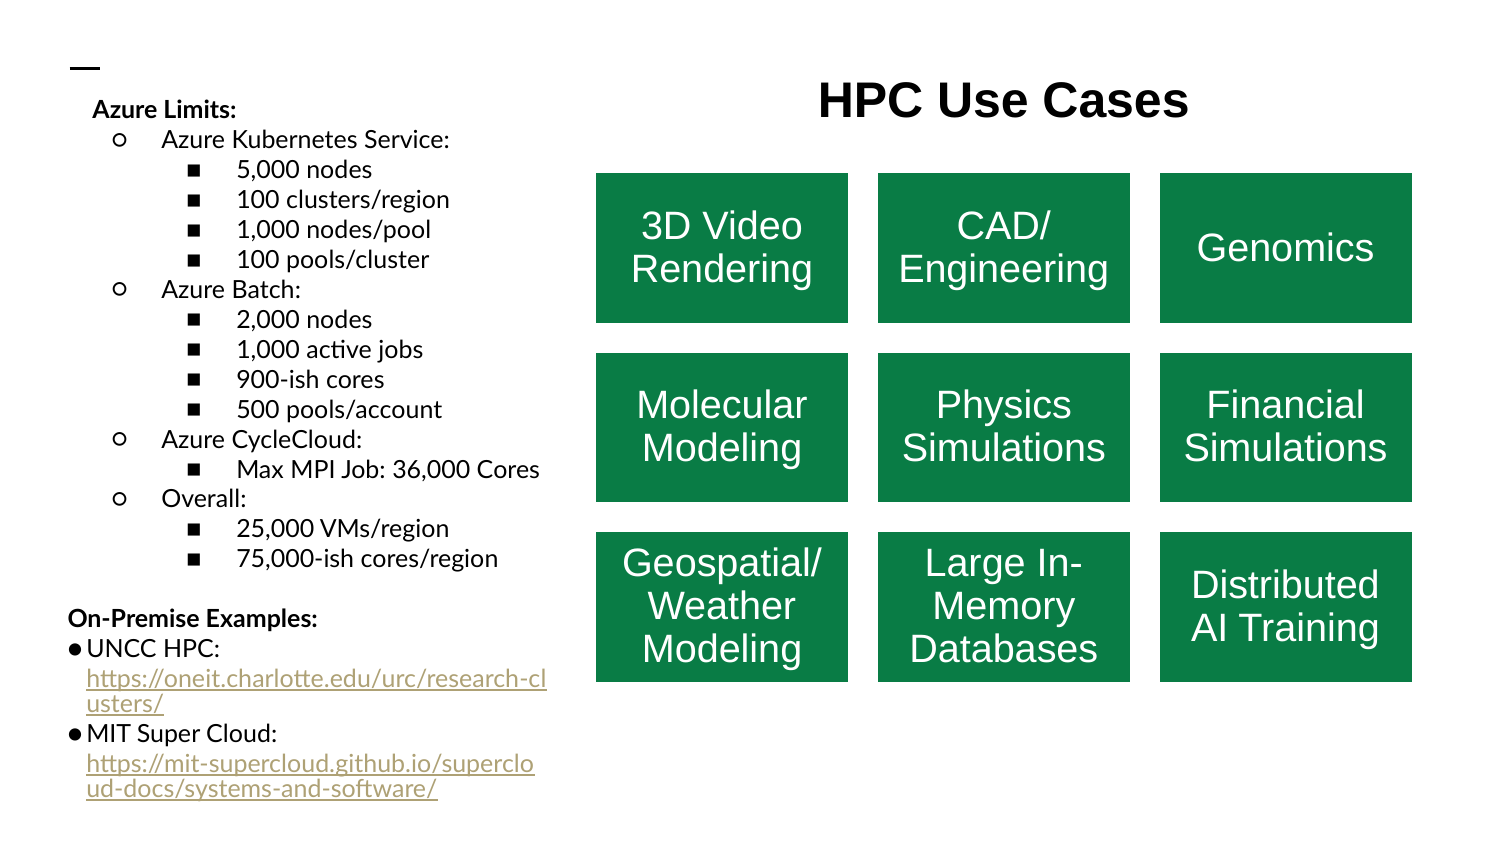

# HPC Use Cases
Azure Limits:
Azure Kubernetes Service:
5,000 nodes
100 clusters/region
1,000 nodes/pool
100 pools/cluster
Azure Batch:
2,000 nodes
1,000 active jobs
900-ish cores
500 pools/account
Azure CycleCloud:
Max MPI Job: 36,000 Cores
Overall:
25,000 VMs/region
75,000-ish cores/region

On-Premise Examples:
UNCC HPC: https://oneit.charlotte.edu/urc/research-clusters/
MIT Super Cloud: https://mit-supercloud.github.io/supercloud-docs/systems-and-software/

3D Video Rendering
CAD/ Engineering
Genomics
Molecular Modeling
Physics Simulations
Financial Simulations
Geospatial/ Weather Modeling
Large In-Memory Databases
Distributed AI Training